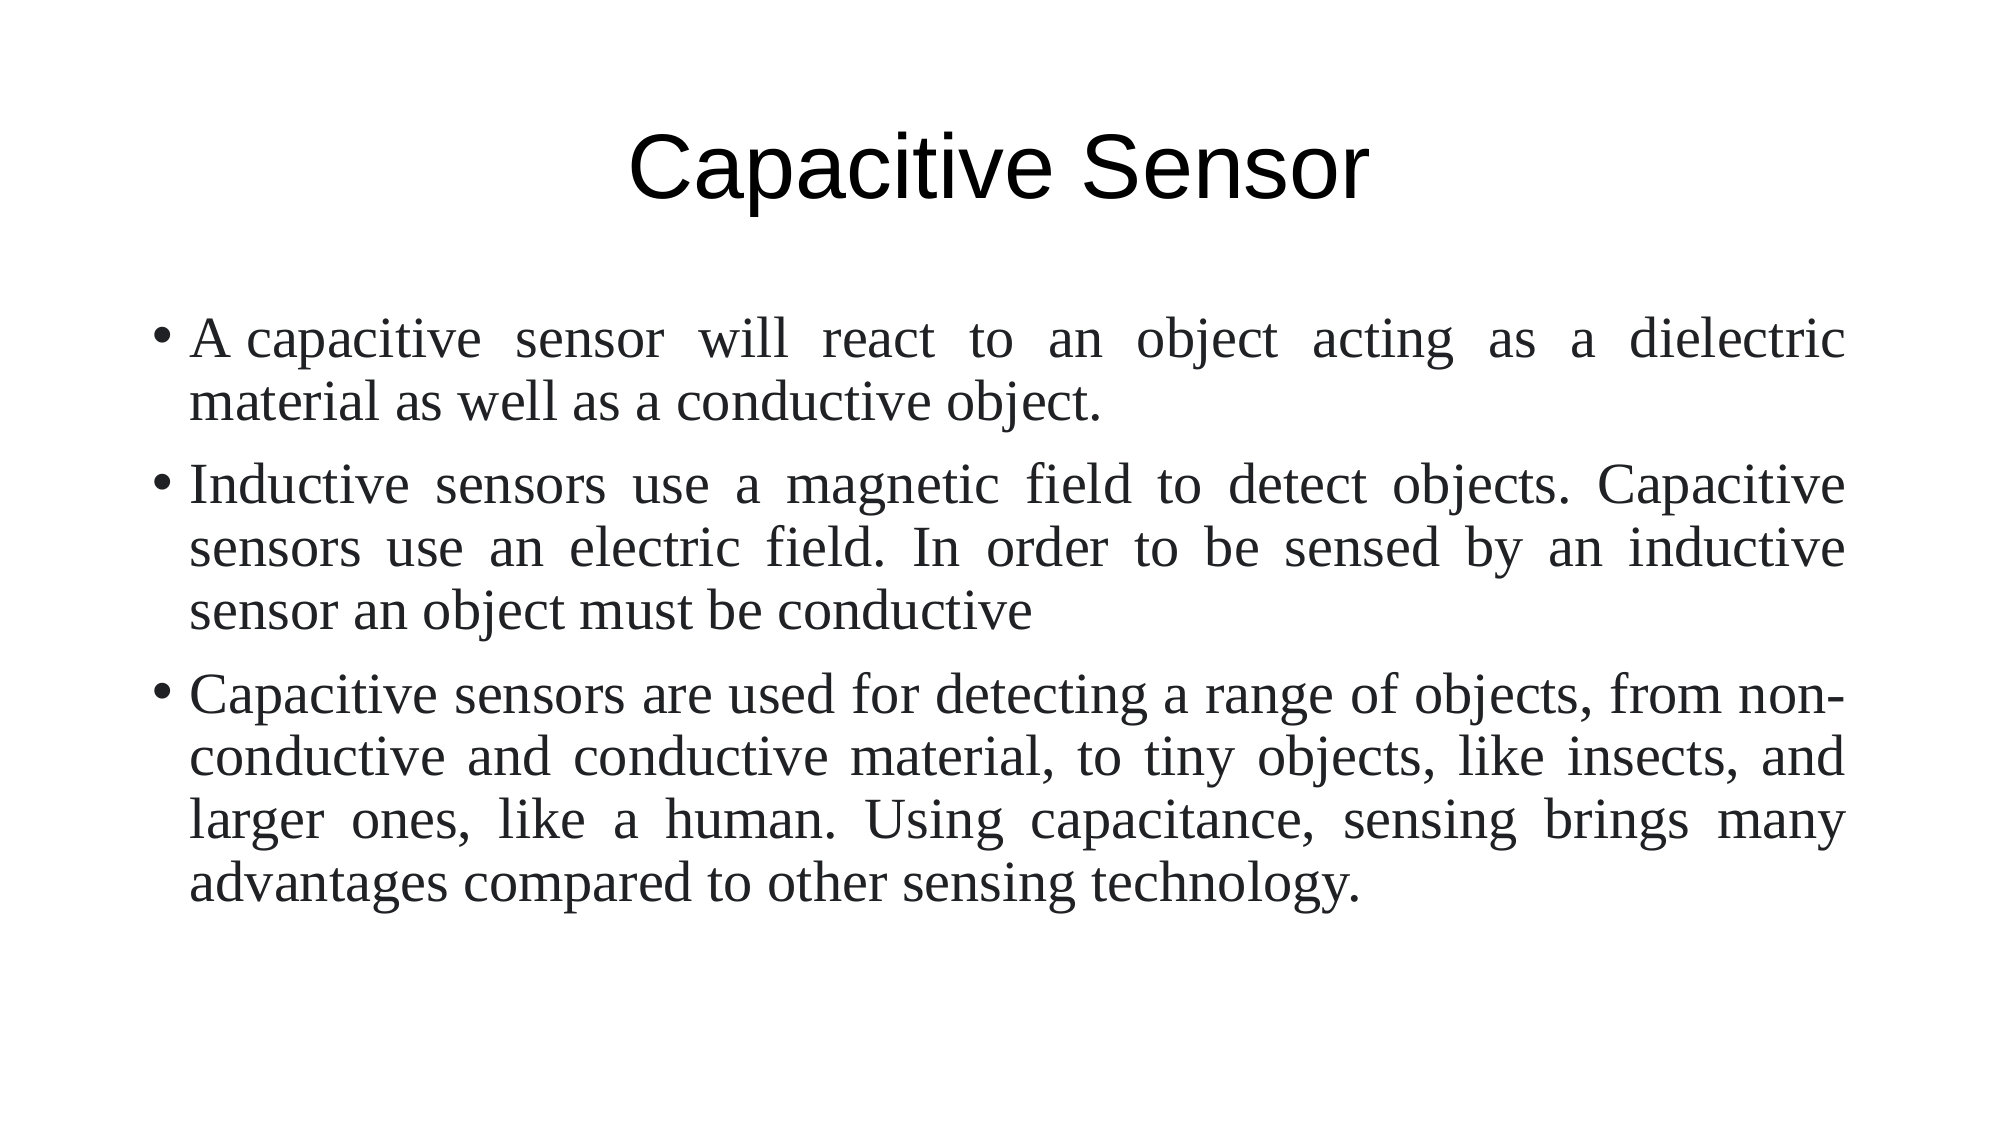

# Capacitive Sensor
A capacitive sensor will react to an object acting as a dielectric material as well as a conductive object.
Inductive sensors use a magnetic field to detect objects. Capacitive sensors use an electric field. In order to be sensed by an inductive sensor an object must be conductive
Capacitive sensors are used for detecting a range of objects, from non-conductive and conductive material, to tiny objects, like insects, and larger ones, like a human. Using capacitance, sensing brings many advantages compared to other sensing technology.